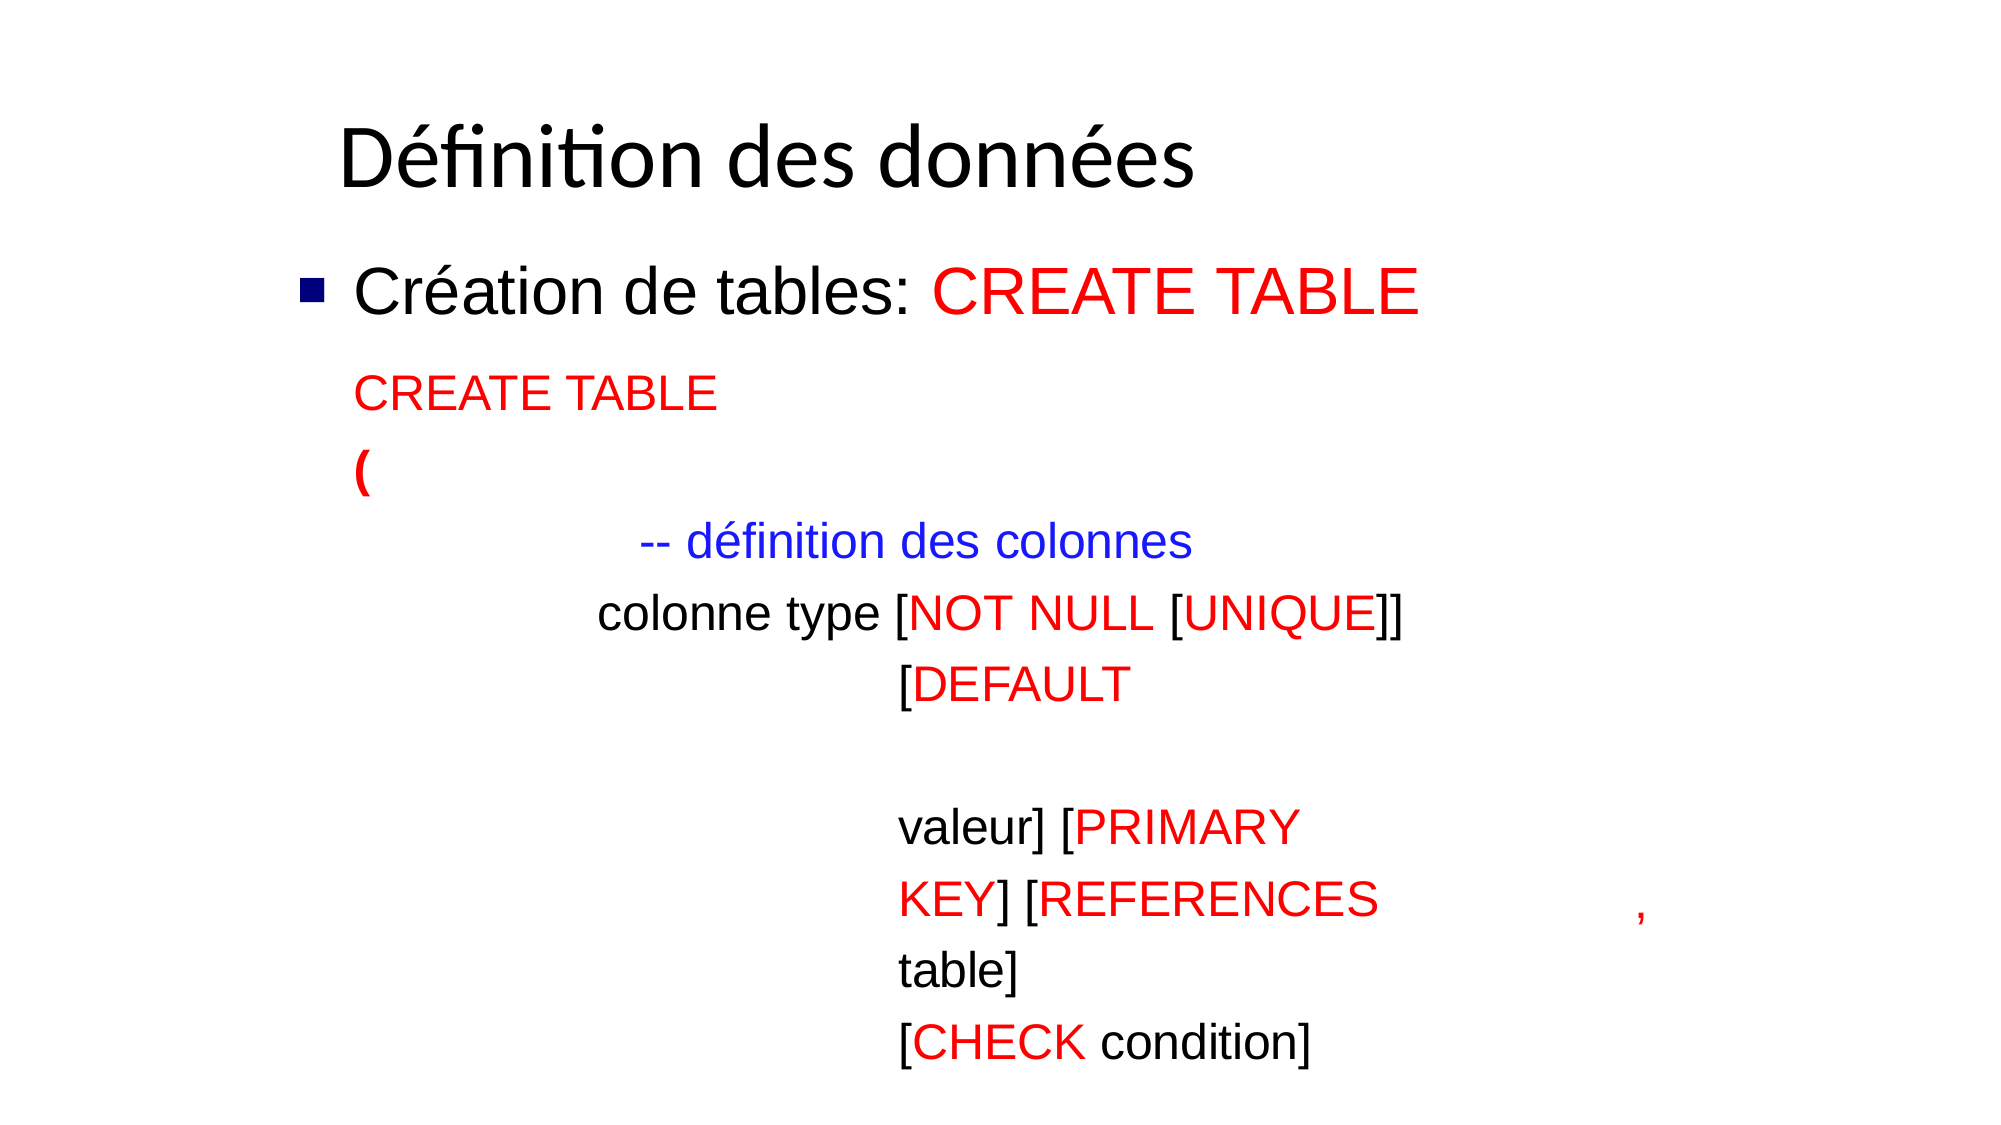

# Définition des données
Création de tables: CREATE TABLE
CREATE TABLE
(
-- définition des colonnes
colonne type [NOT NULL [UNIQUE]]
[DEFAULT	valeur] [PRIMARY KEY] [REFERENCES table]
[CHECK condition]
…
,